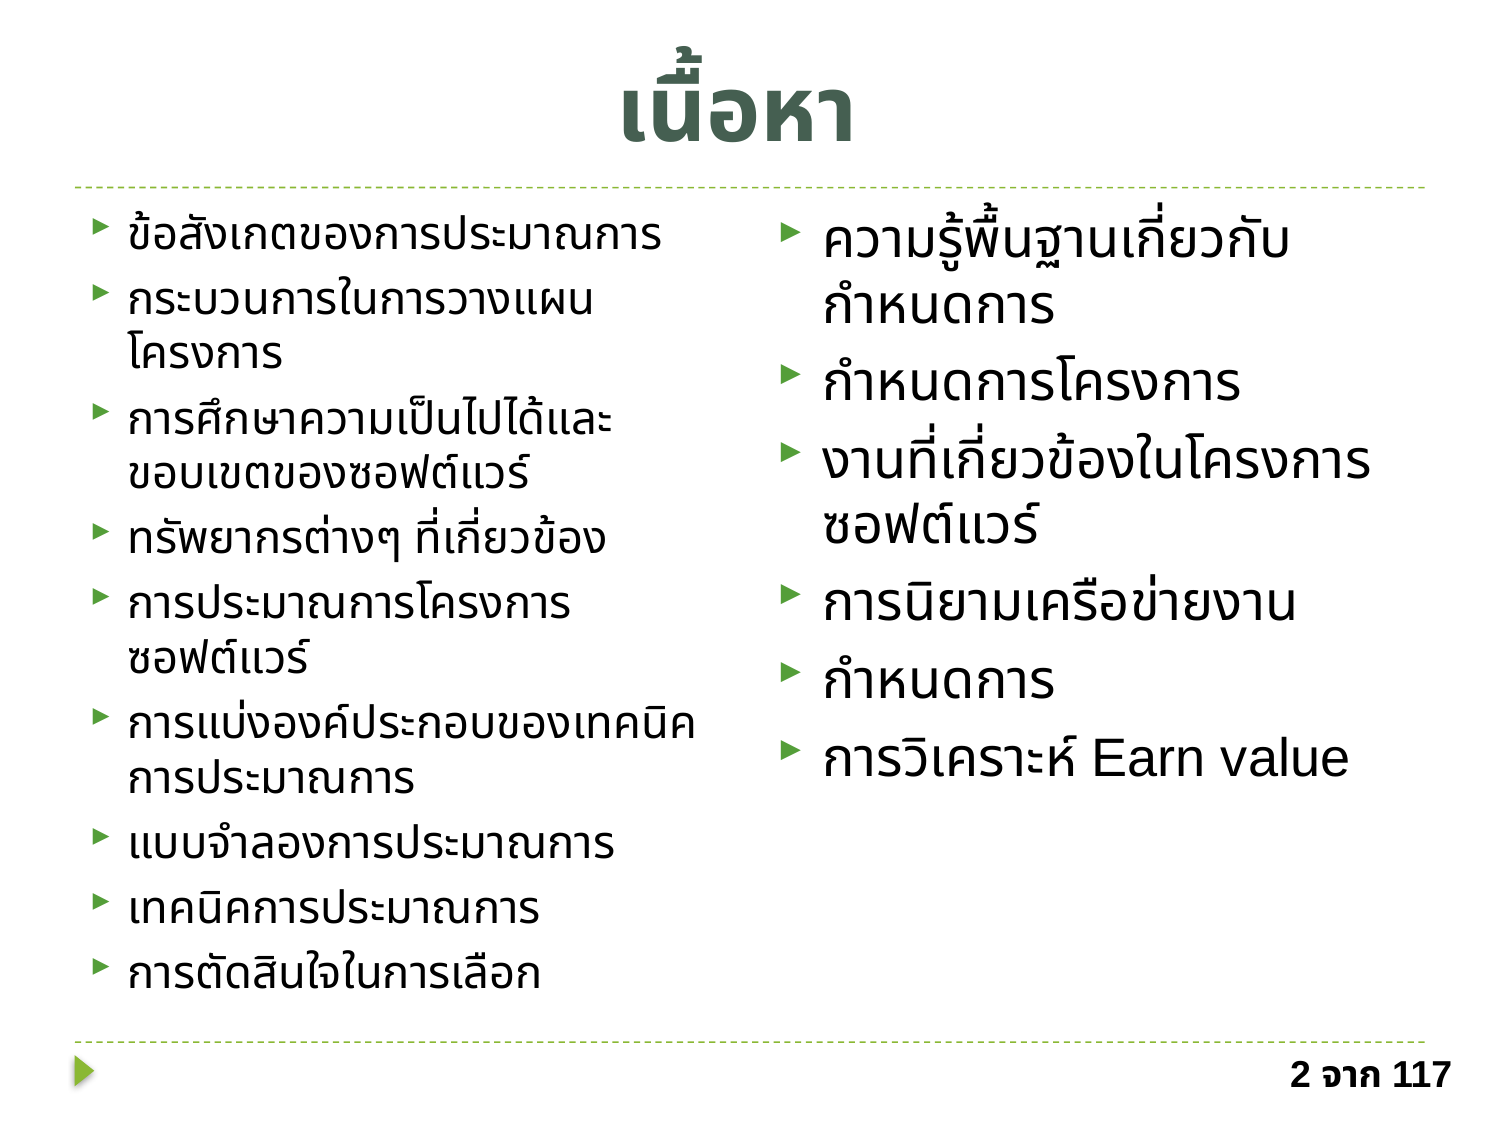

เนื้อหา
ข้อสังเกตของการประมาณการ
กระบวนการในการวางแผนโครงการ
การศึกษาความเป็นไปได้และขอบเขตของซอฟต์แวร์
ทรัพยากรต่างๆ ที่เกี่ยวข้อง
การประมาณการโครงการซอฟต์แวร์
การแบ่งองค์ประกอบของเทคนิคการประมาณการ
แบบจำลองการประมาณการ
เทคนิคการประมาณการ
การตัดสินใจในการเลือก

ความรู้พื้นฐานเกี่ยวกับกำหนดการ
กำหนดการโครงการ
งานที่เกี่ยวข้องในโครงการซอฟต์แวร์
การนิยามเครือข่ายงาน
กำหนดการ
การวิเคราะห์ Earn value
2 จาก 117